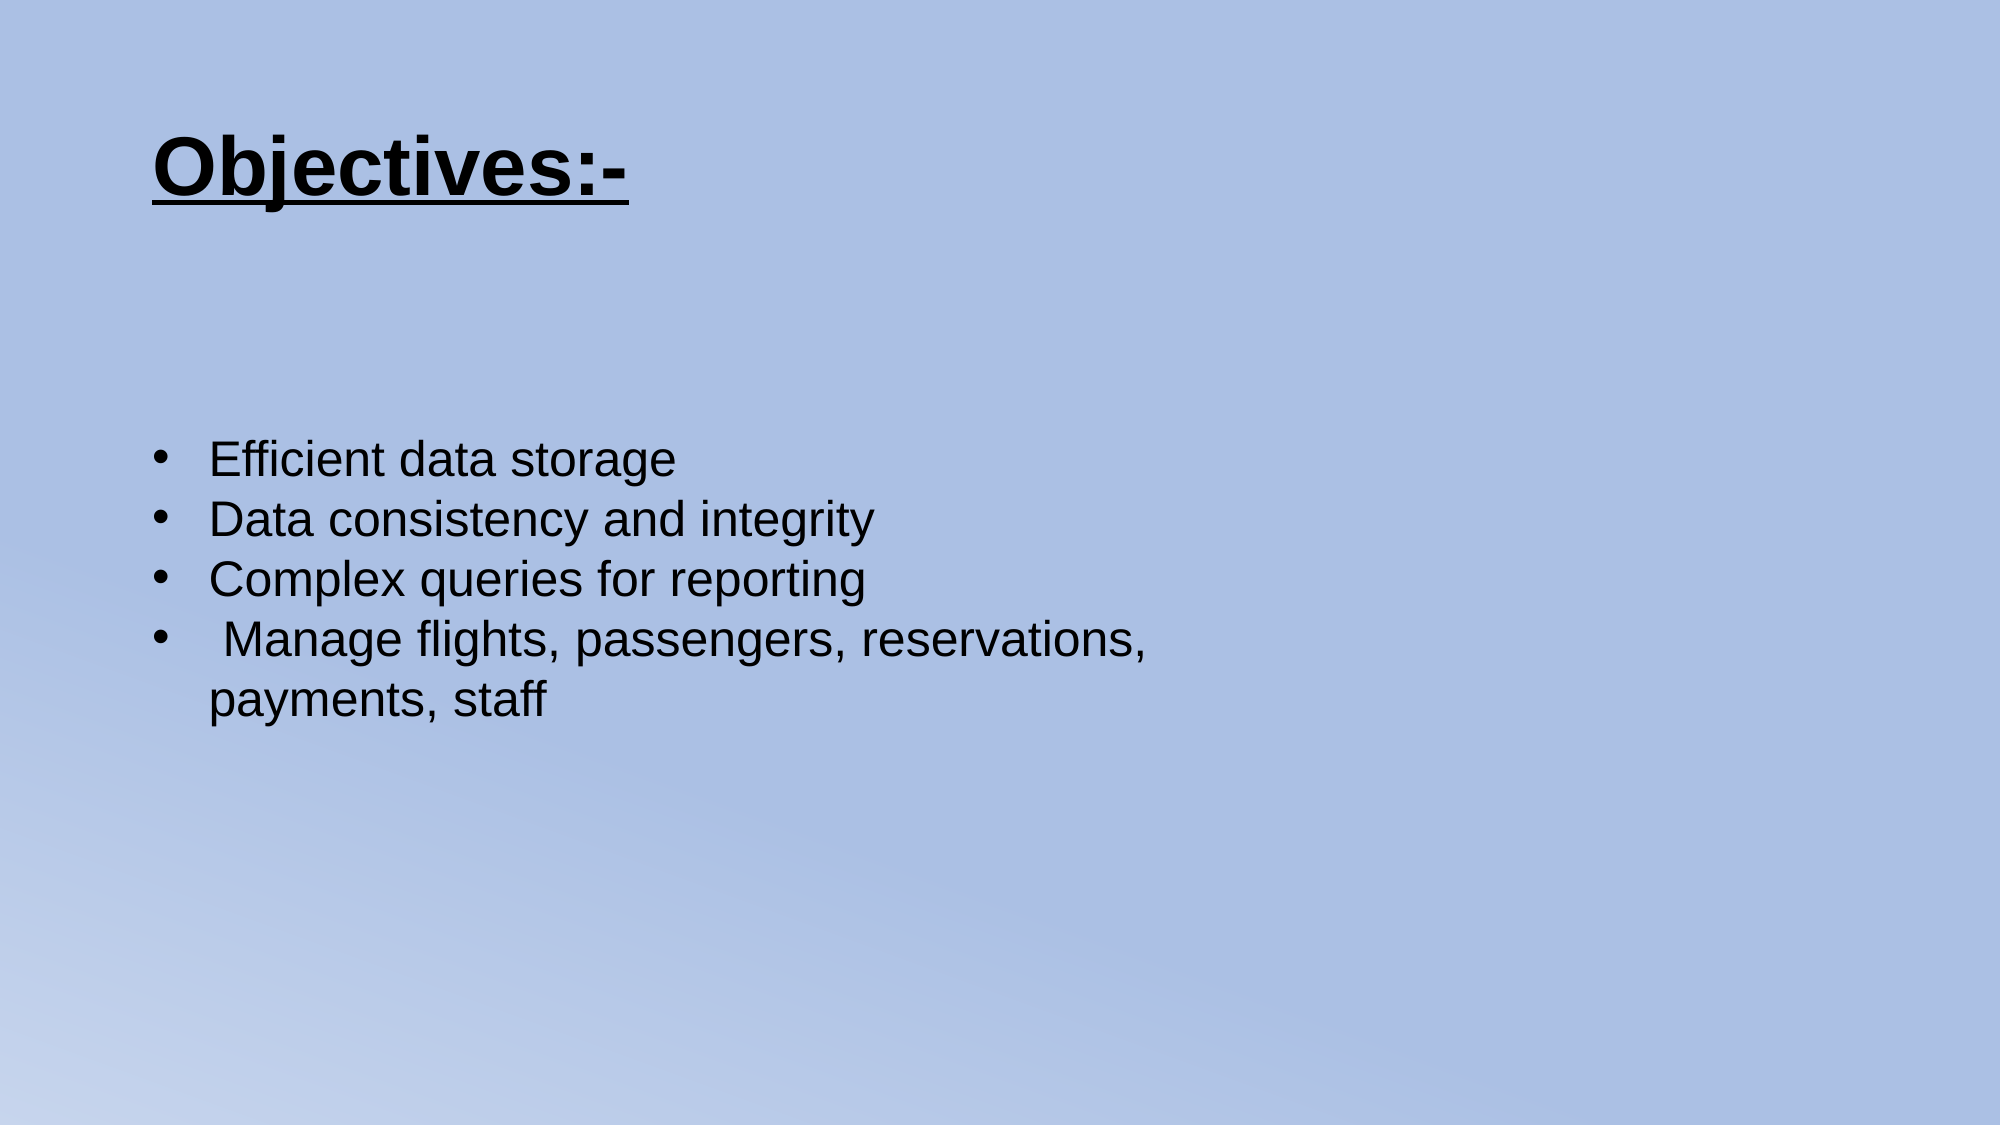

# Objectives:-
Efficient data storage
Data consistency and integrity
Complex queries for reporting
 Manage flights, passengers, reservations, payments, staff